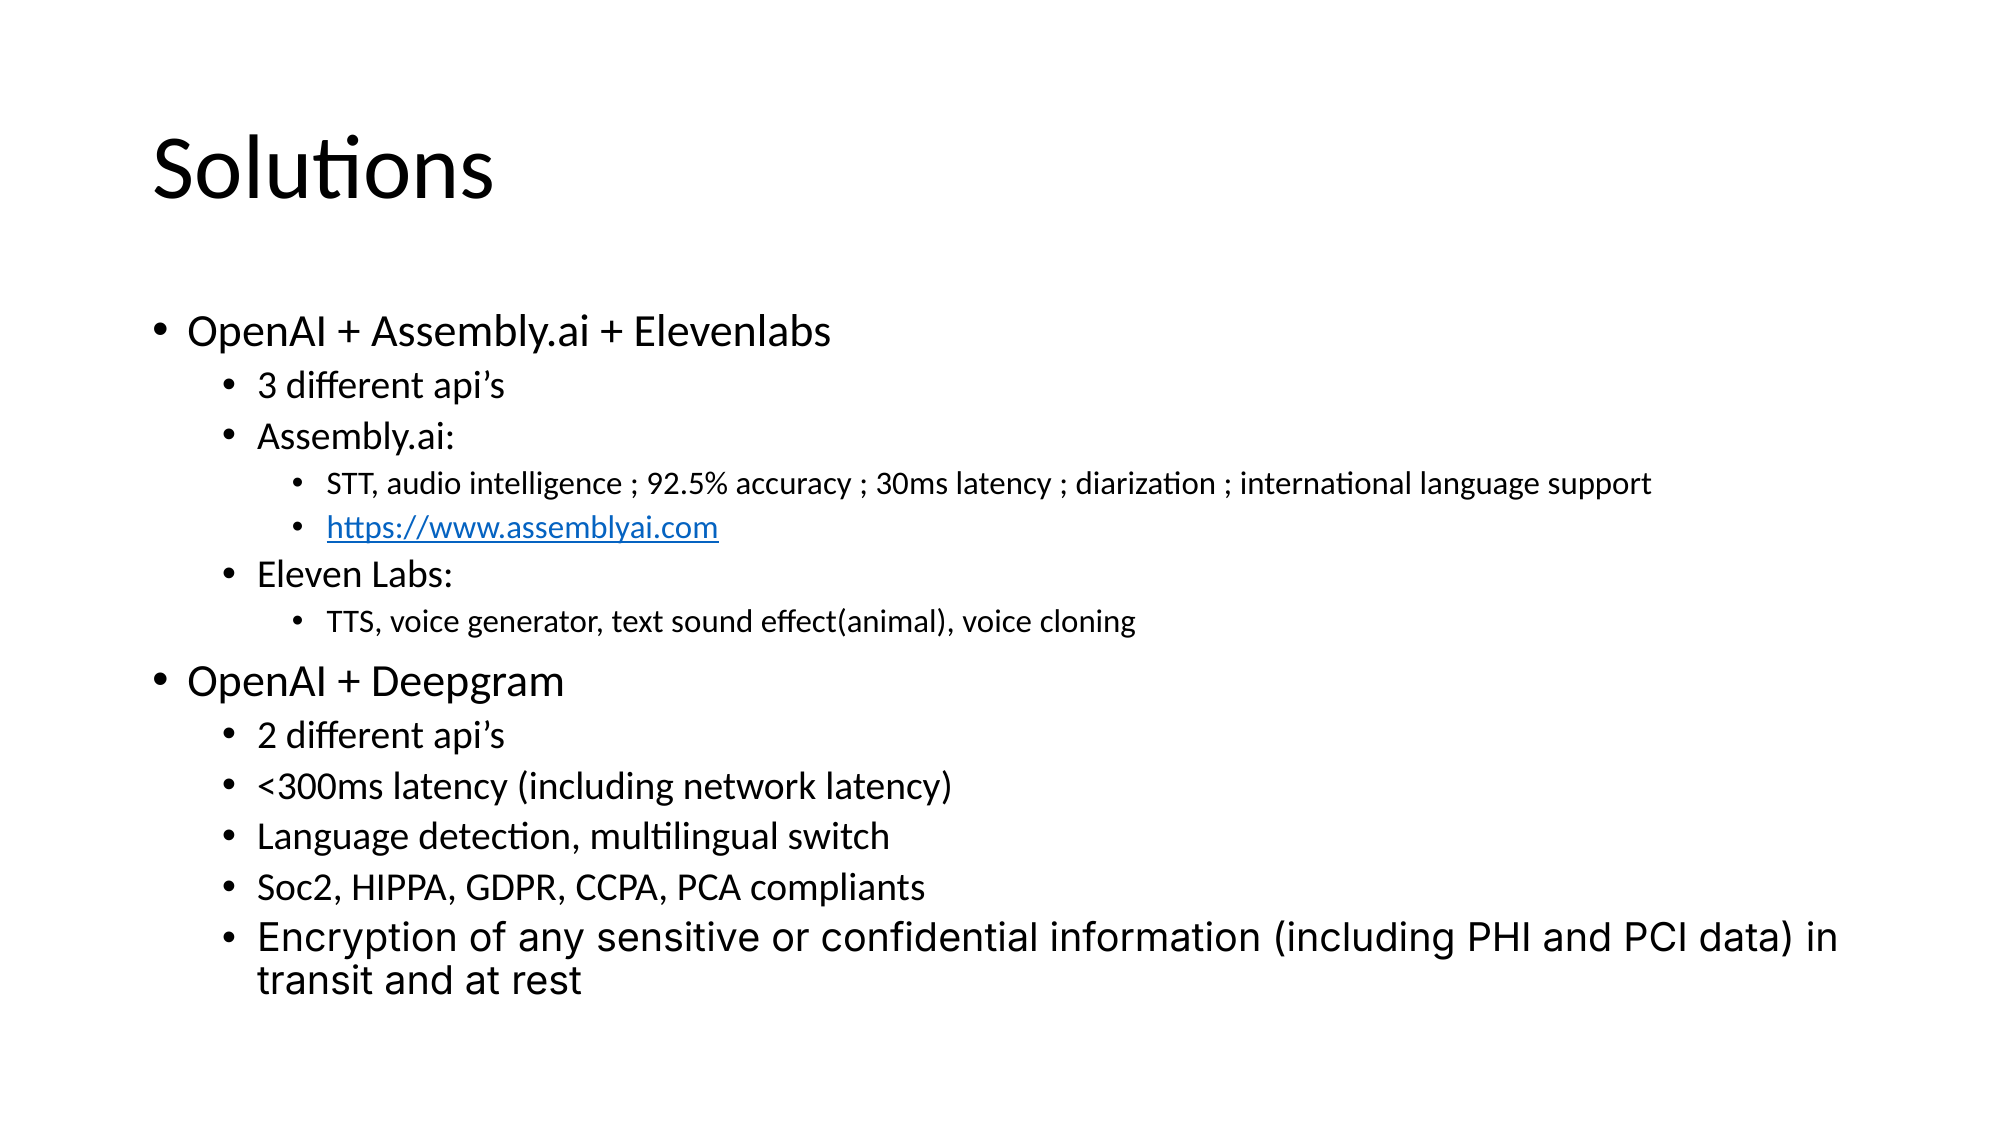

# Solutions
OpenAI + Assembly.ai + Elevenlabs
3 different api’s
Assembly.ai:
STT, audio intelligence ; 92.5% accuracy ; 30ms latency ; diarization ; international language support
https://www.assemblyai.com
Eleven Labs:
TTS, voice generator, text sound effect(animal), voice cloning
OpenAI + Deepgram
2 different api’s
<300ms latency (including network latency)
Language detection, multilingual switch
Soc2, HIPPA, GDPR, CCPA, PCA compliants
Encryption of any sensitive or confidential information (including PHI and PCI data) in transit and at rest